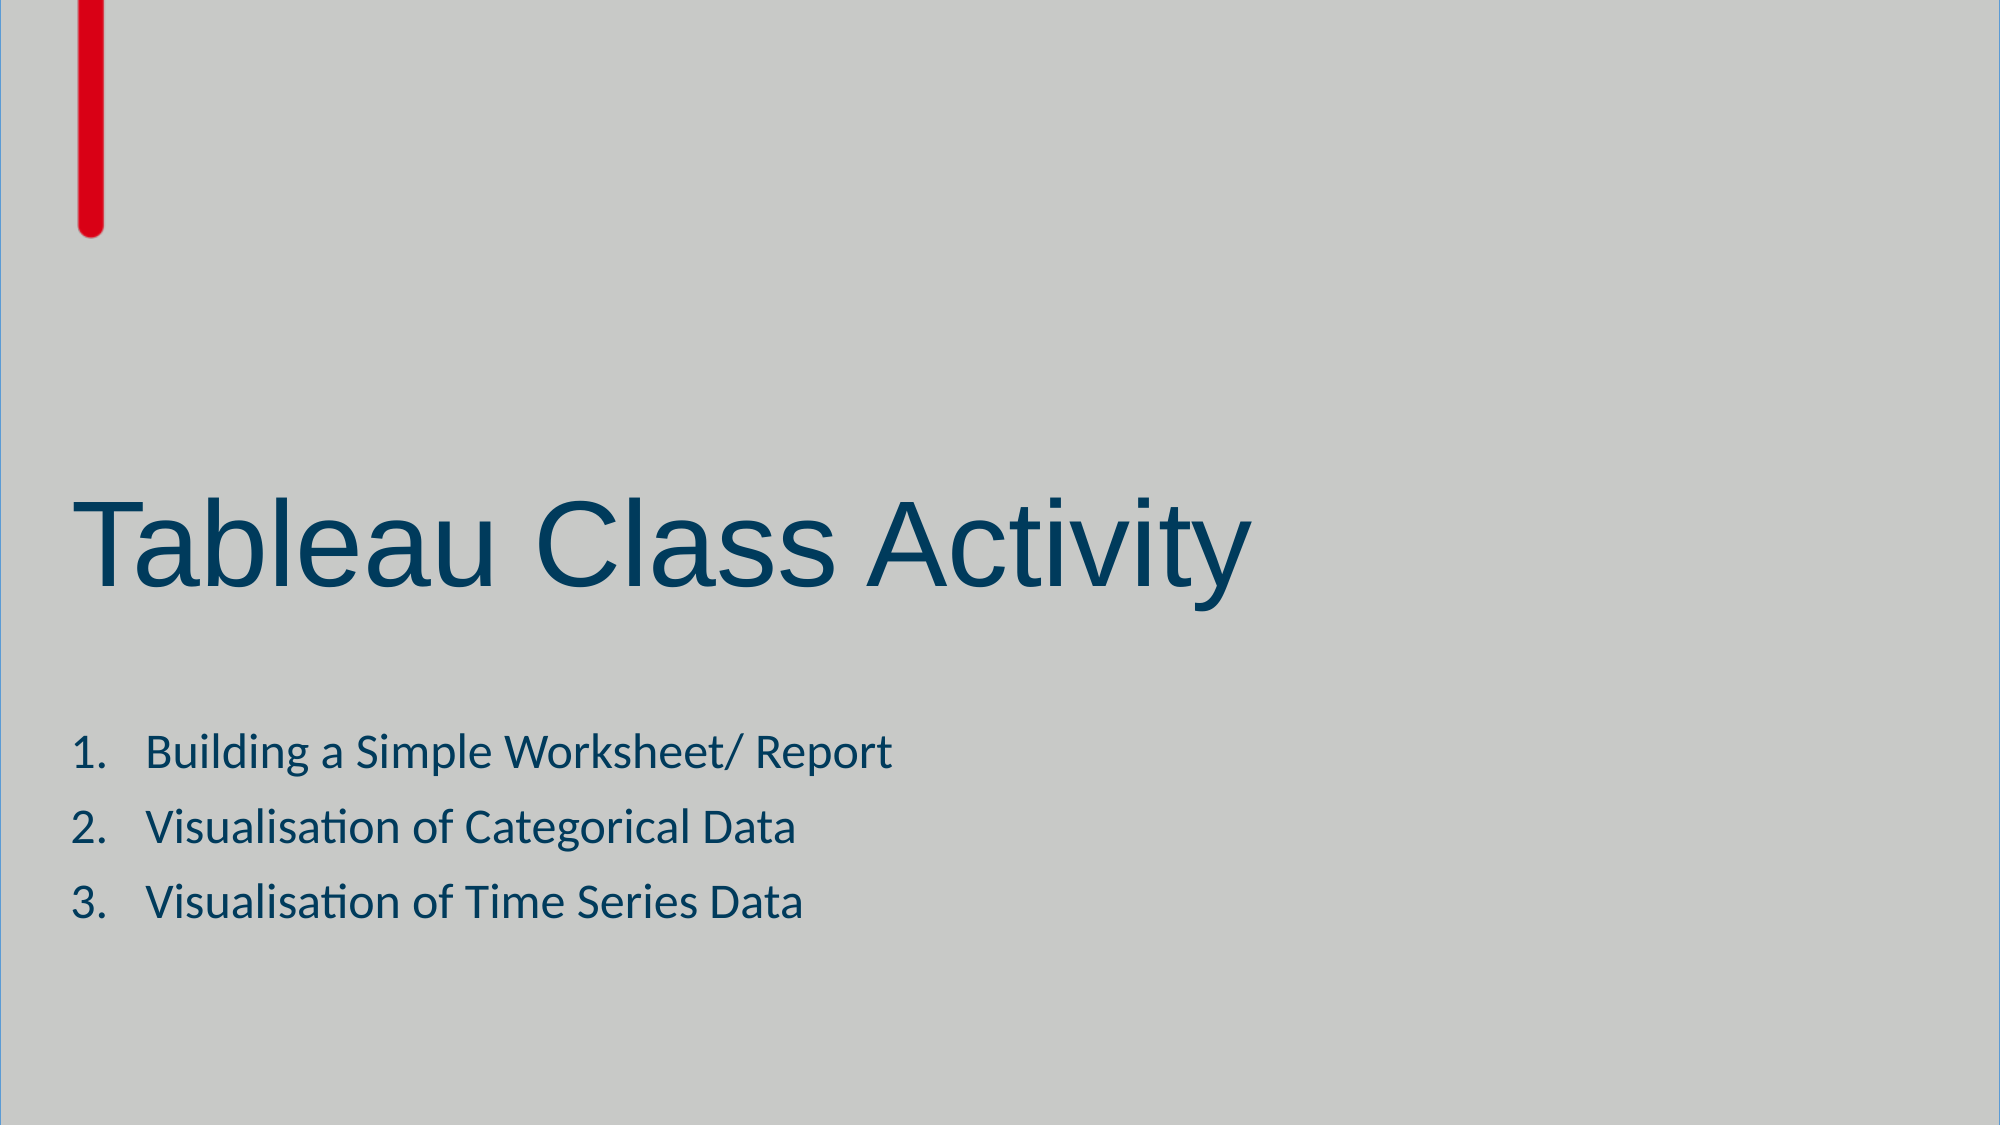

# Tableau Class Activity

Building a Simple Worksheet/ Report
Visualisation of Categorical Data
Visualisation of Time Series Data